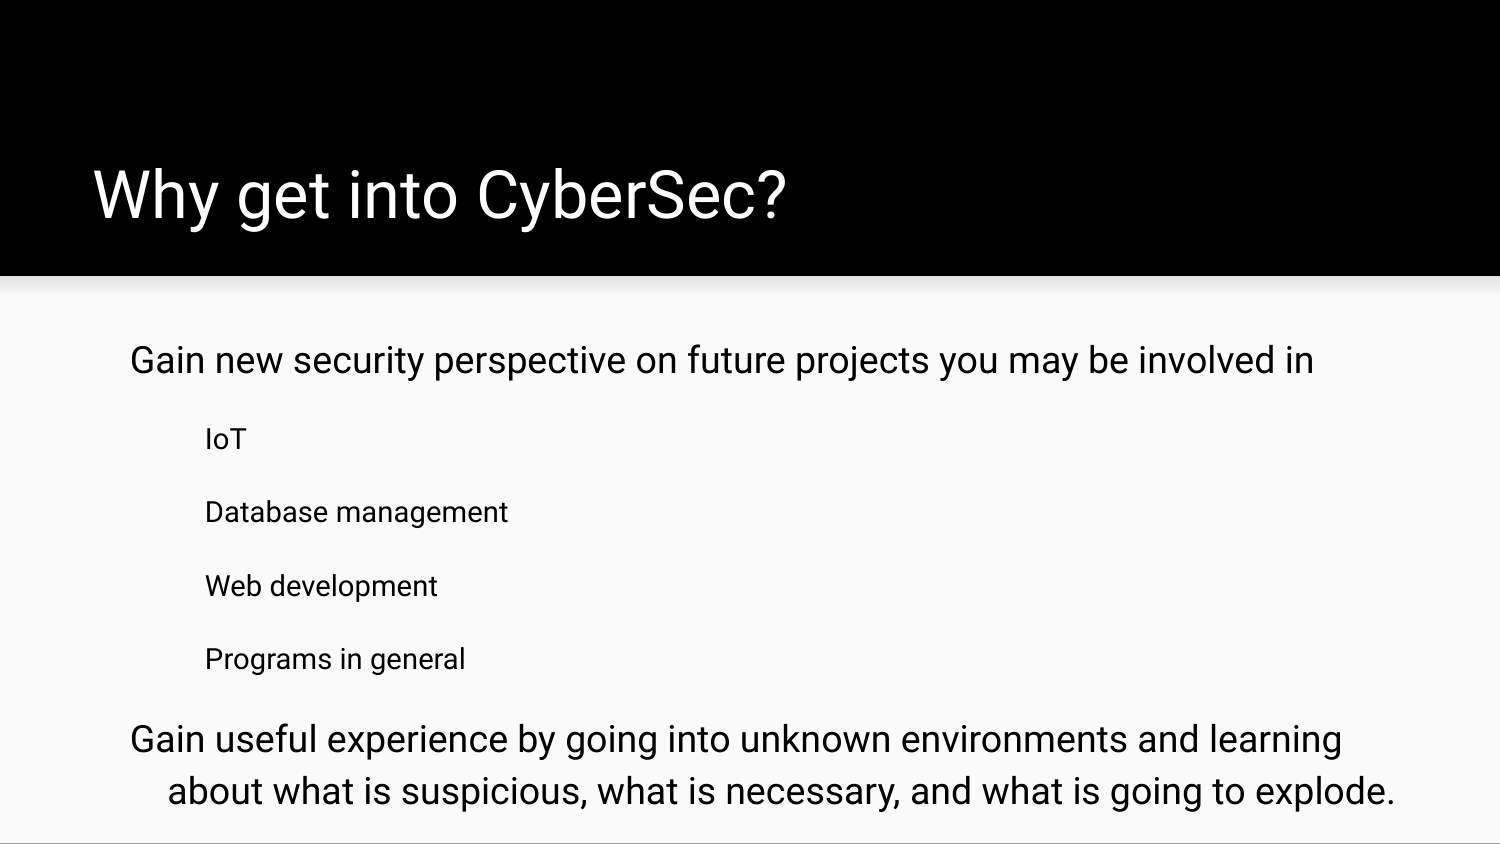

# Why get into CyberSec?
Gain new security perspective on future projects you may be involved in
IoT
Database management
Web development
Programs in general
Gain useful experience by going into unknown environments and learning about what is suspicious, what is necessary, and what is going to explode.
Be involved in an exciting field of study with new exploits, vulnerabilities, and defense methods being discovered all the time.